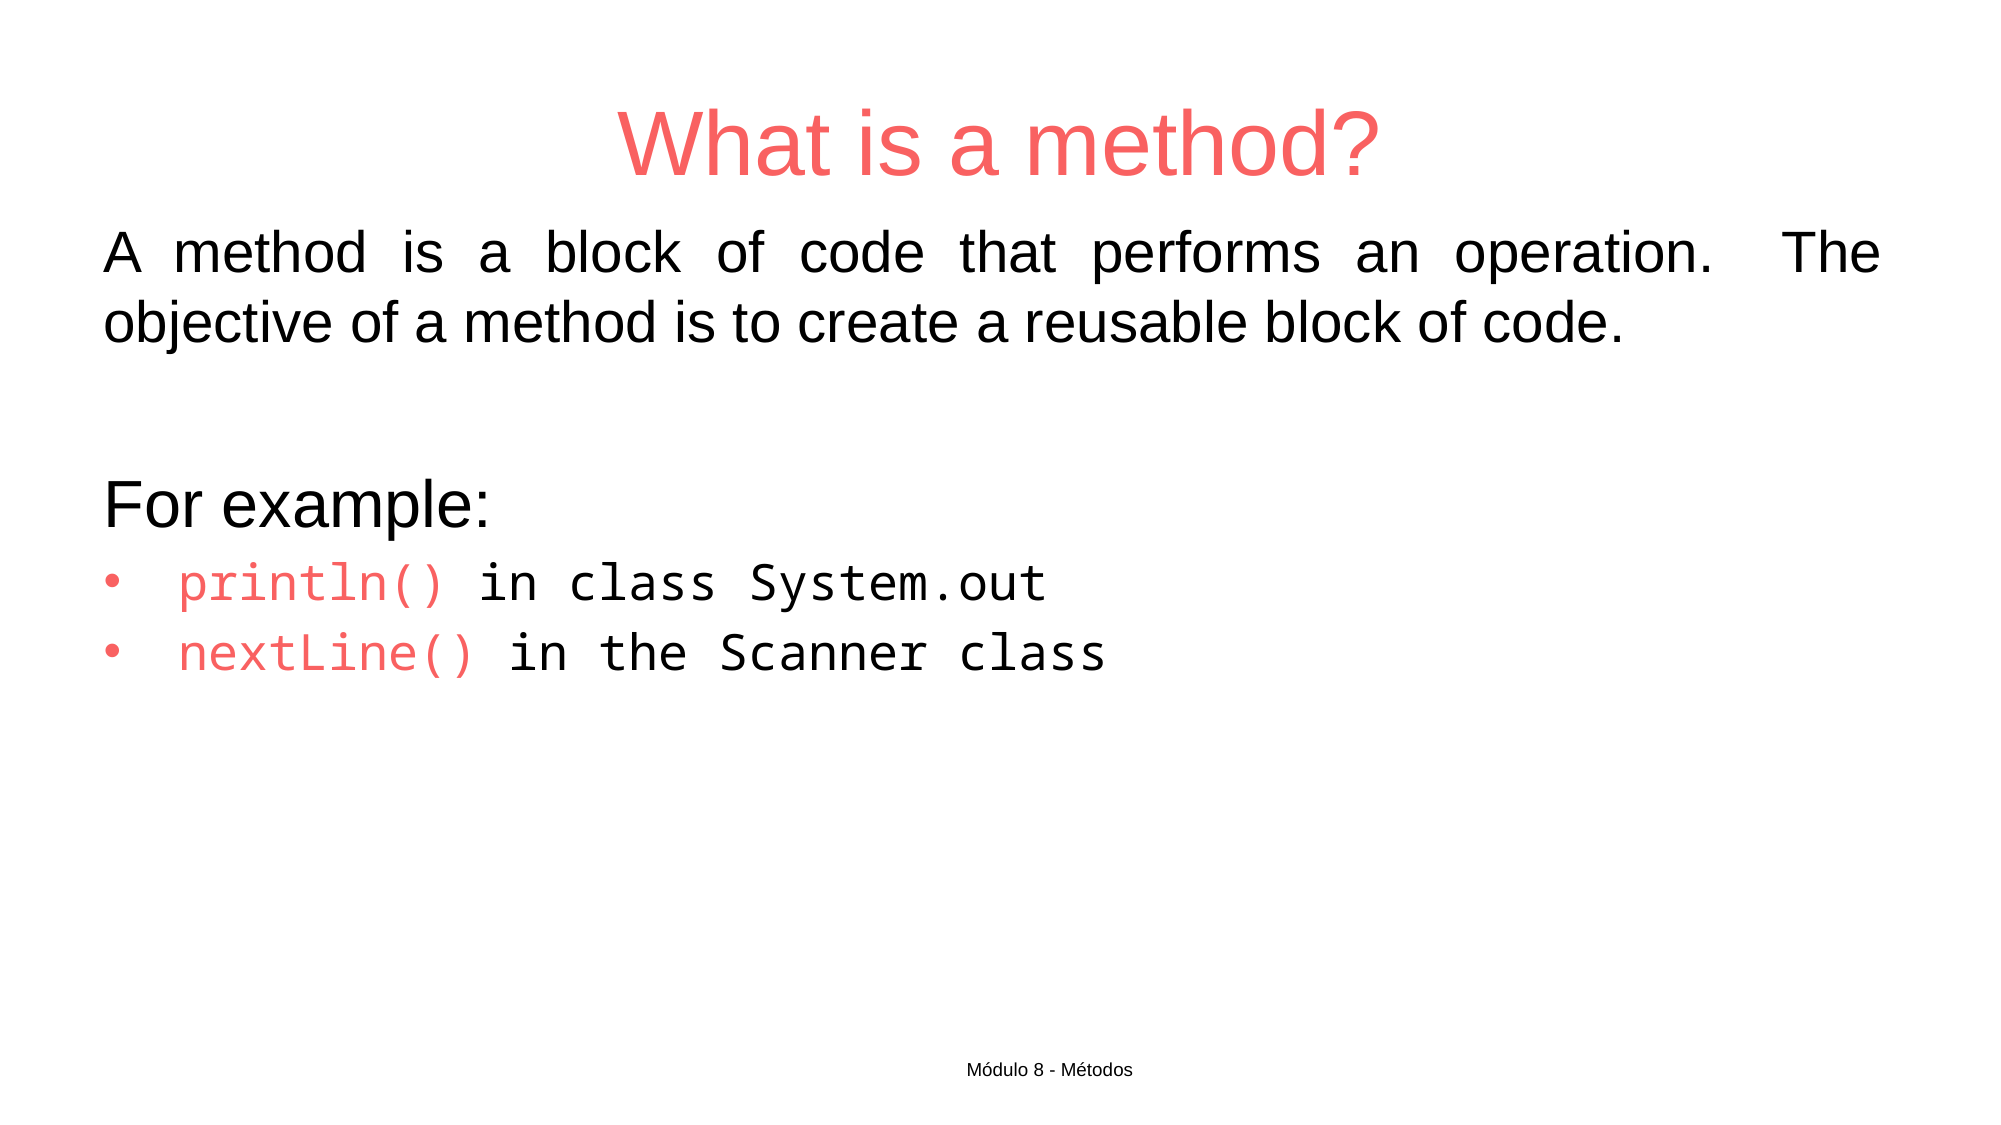

# What is a method?
A method is a block of code that performs an operation.  The objective of a method is to create a reusable block of code.

For example:
println() in class System.out
nextLine() in the Scanner class